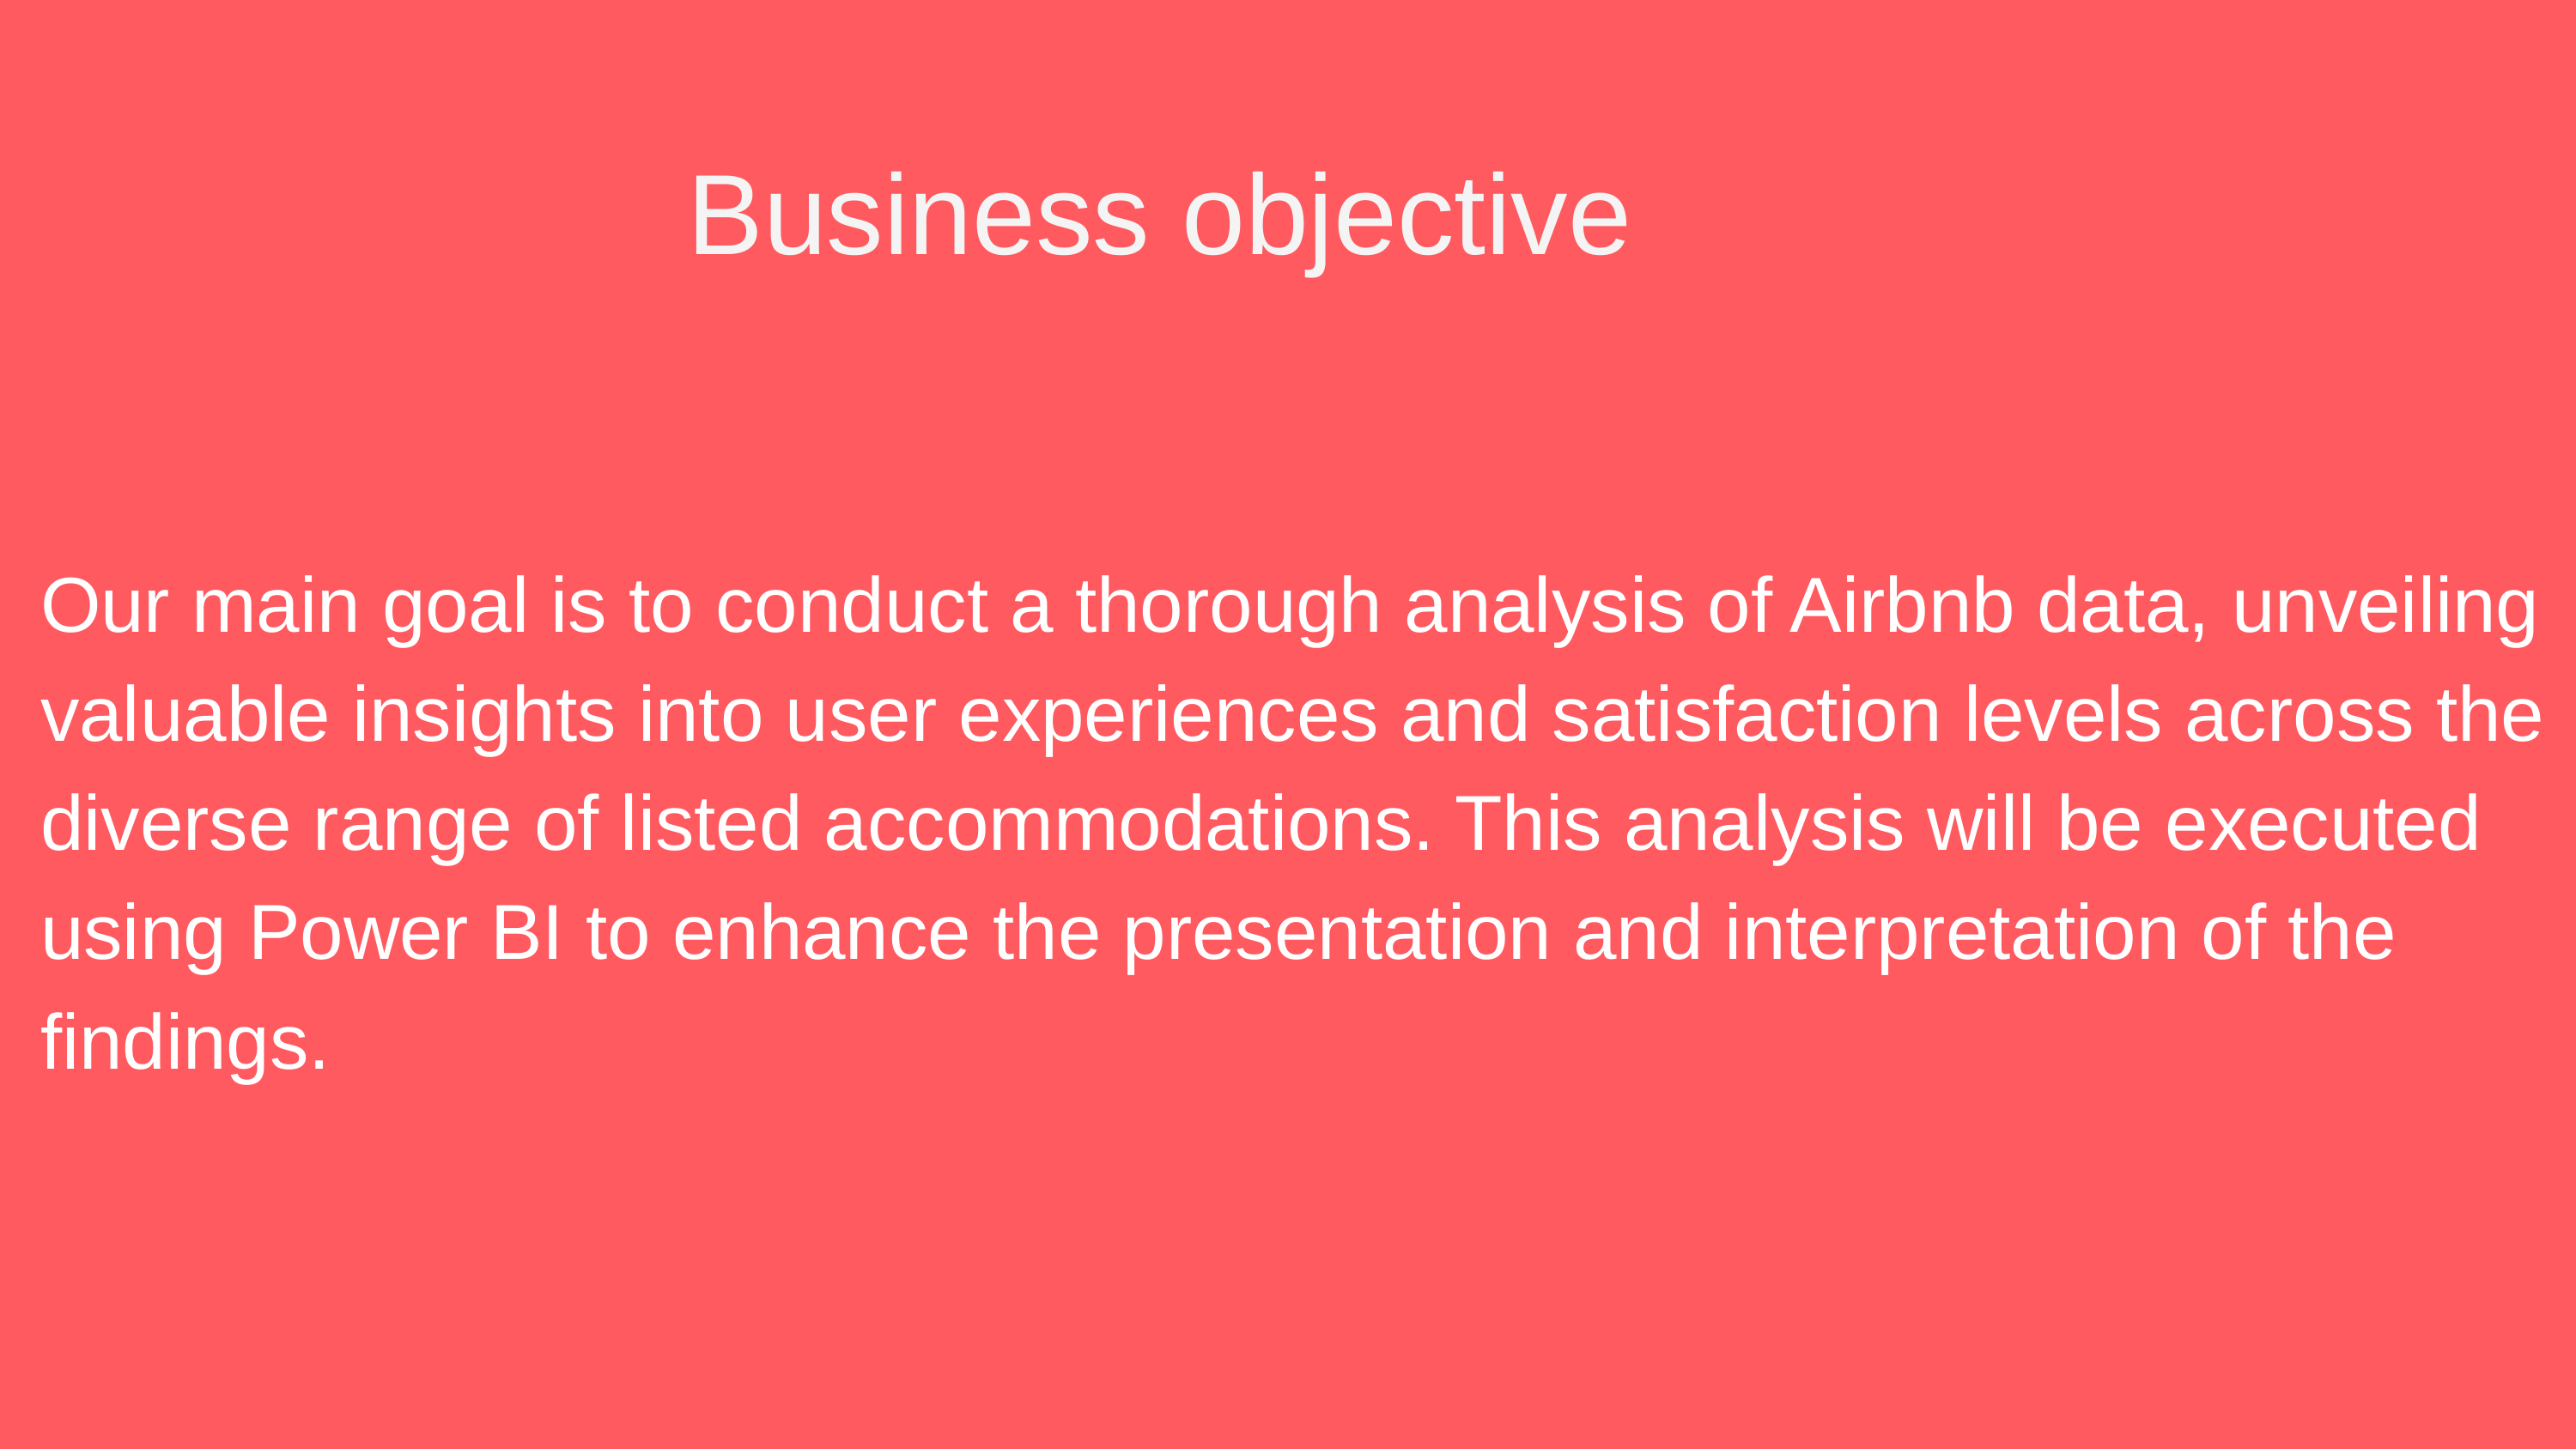

Business objective

Our main goal is to conduct a thorough analysis of Airbnb data, unveiling valuable insights into user experiences and satisfaction levels across the diverse range of listed accommodations. This analysis will be executed using Power BI to enhance the presentation and interpretation of the findings.